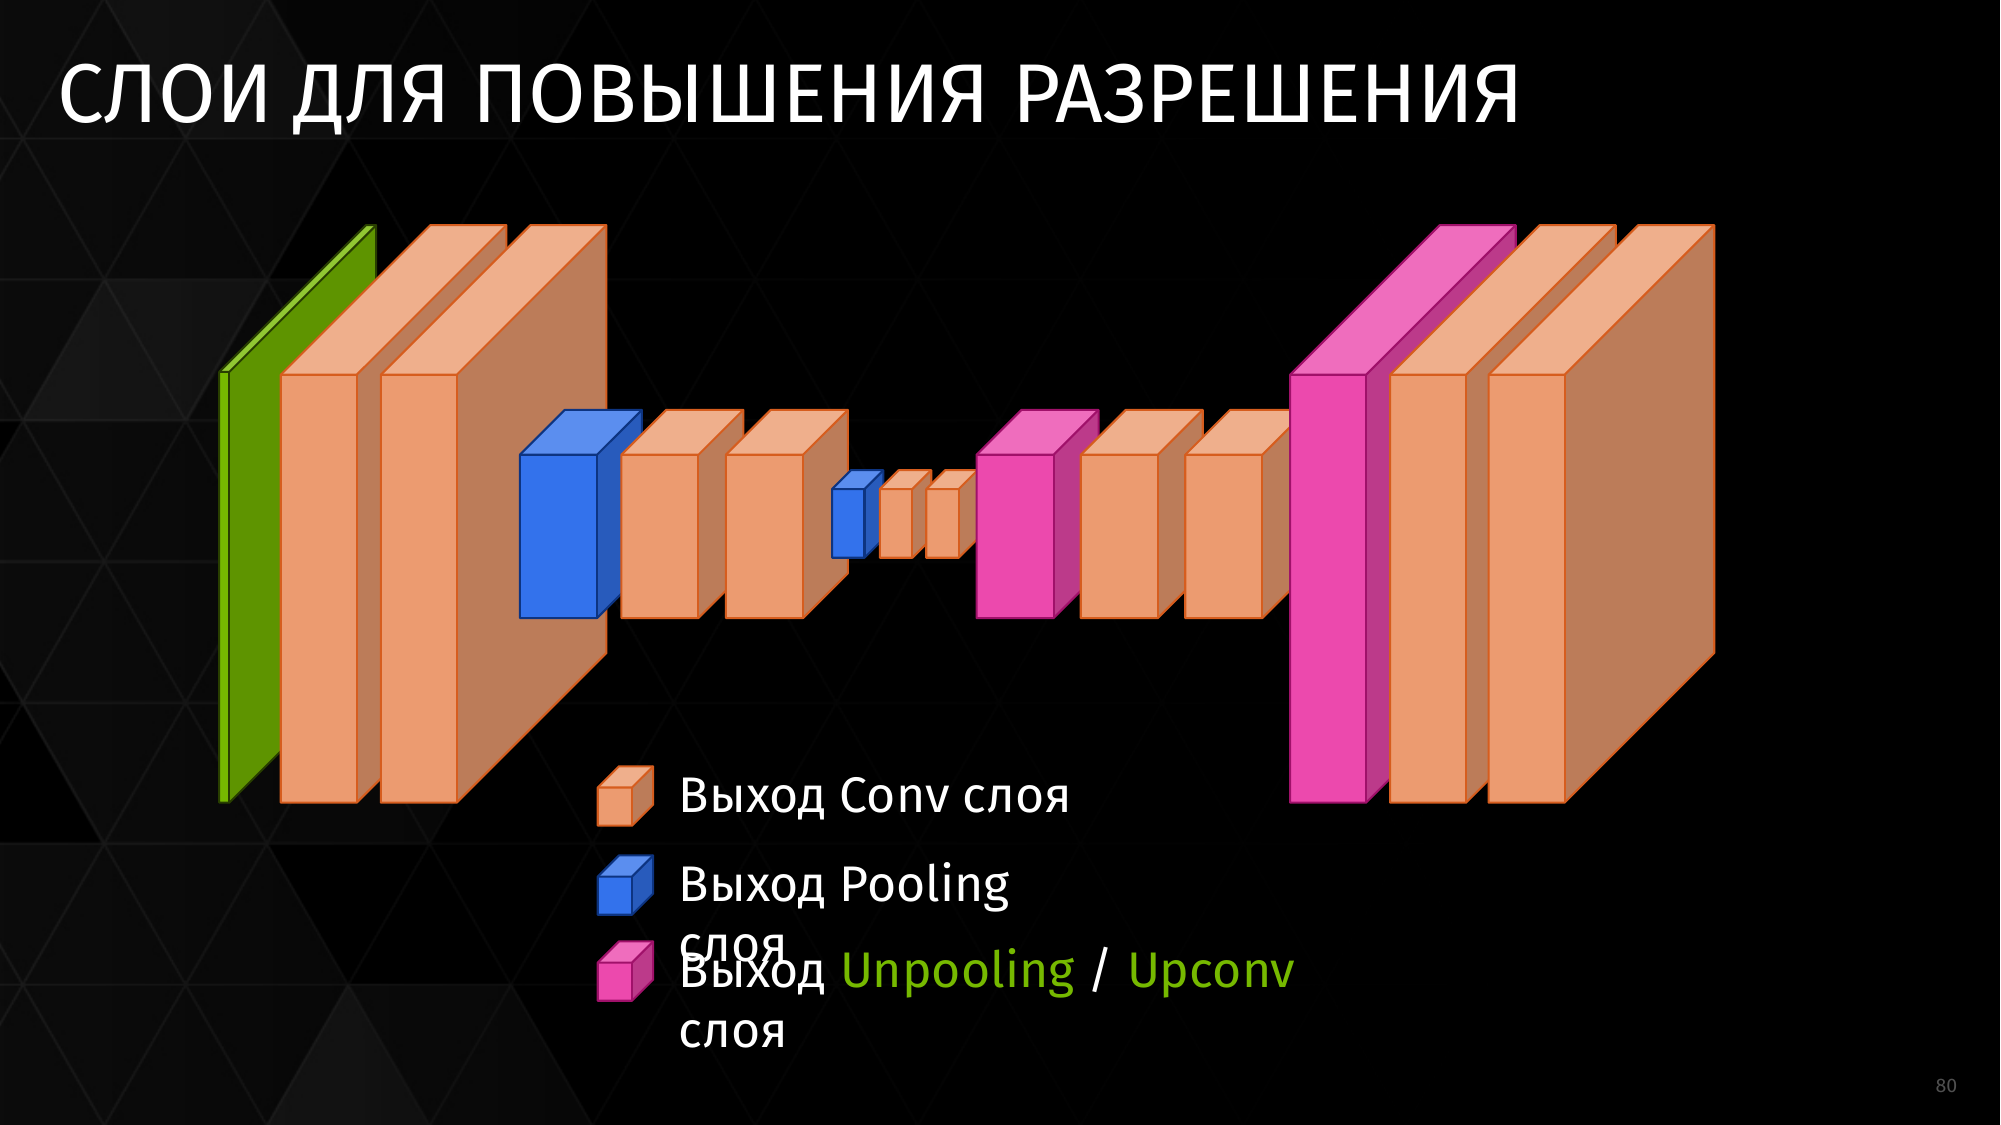

# СЛОИ ДЛЯ ПОВЫШЕНИЯ РАЗРЕШЕНИЯ

Выход Conv слоя

Выход Pooling слоя

Выход Unpooling / Upconv слоя